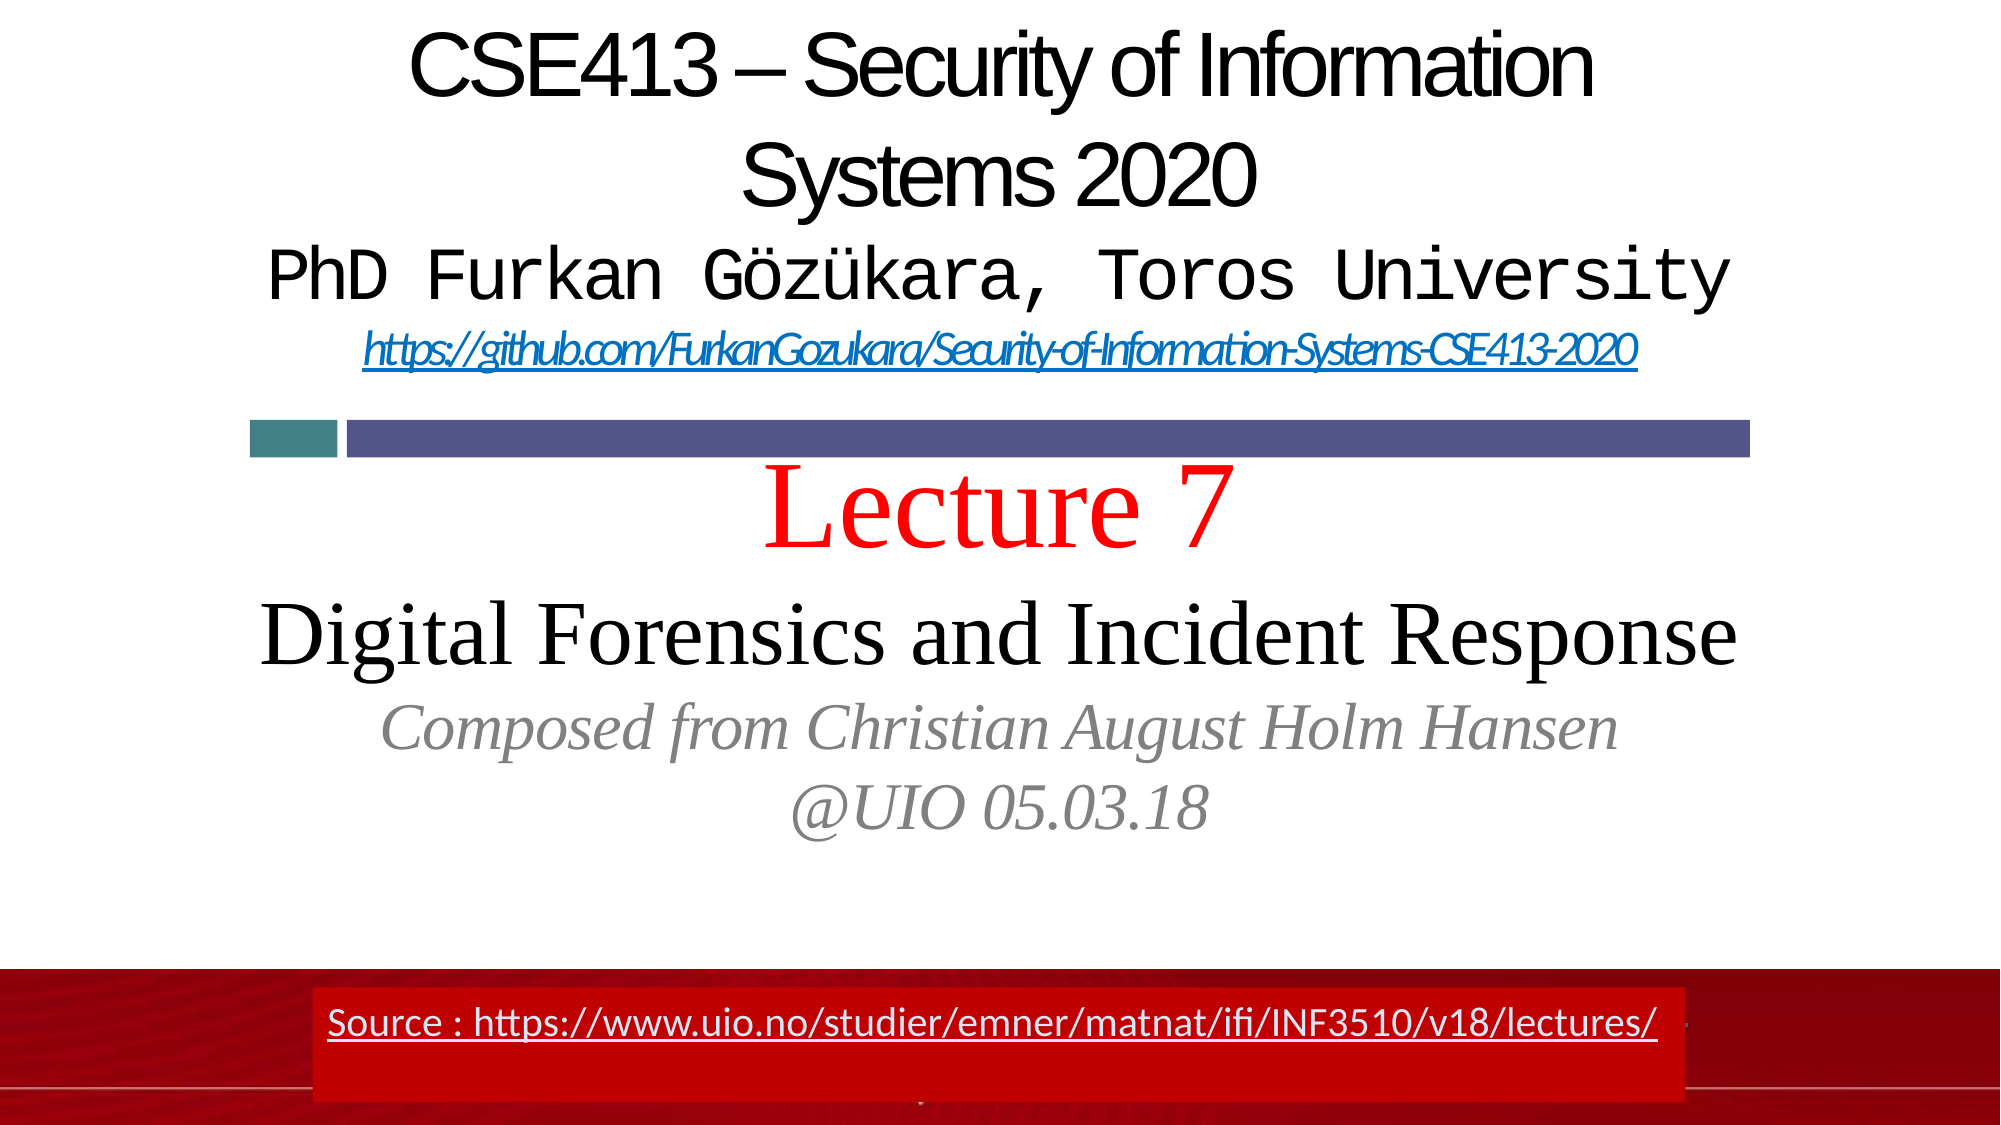

CSE413 – Security of Information Systems 2020
PhD Furkan Gözükara, Toros University
https://github.com/FurkanGozukara/Security-of-Information-Systems-CSE413-2020

Lecture 7
Digital Forensics and Incident Response
Composed from Christian August Holm Hansen
@UIO 05.03.18

Source : https://www.uio.no/studier/emner/matnat/ifi/INF3510/v18/lectures/